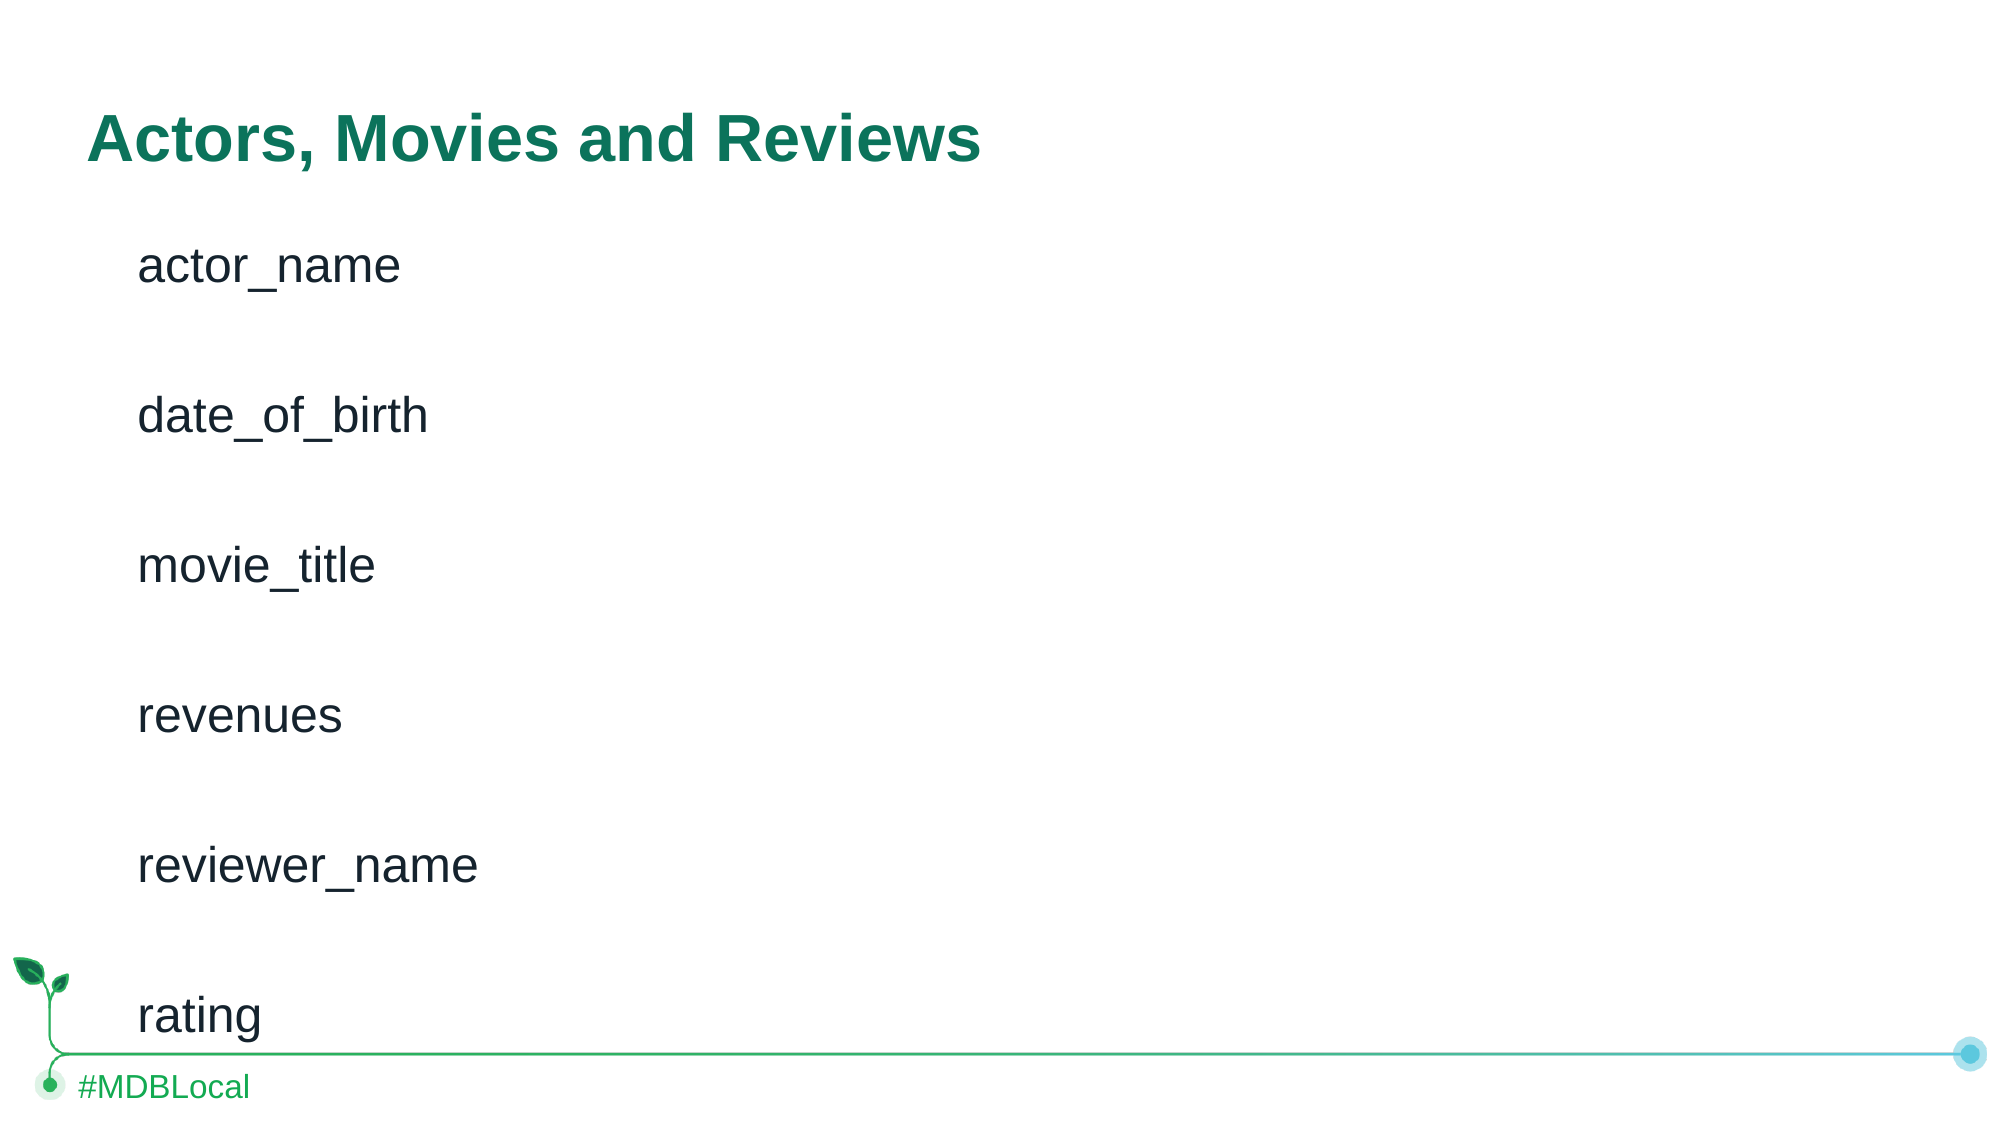

# Actors, Movies and Reviews
actor_name
date_of_birth
movie_title
revenues
reviewer_name
rating